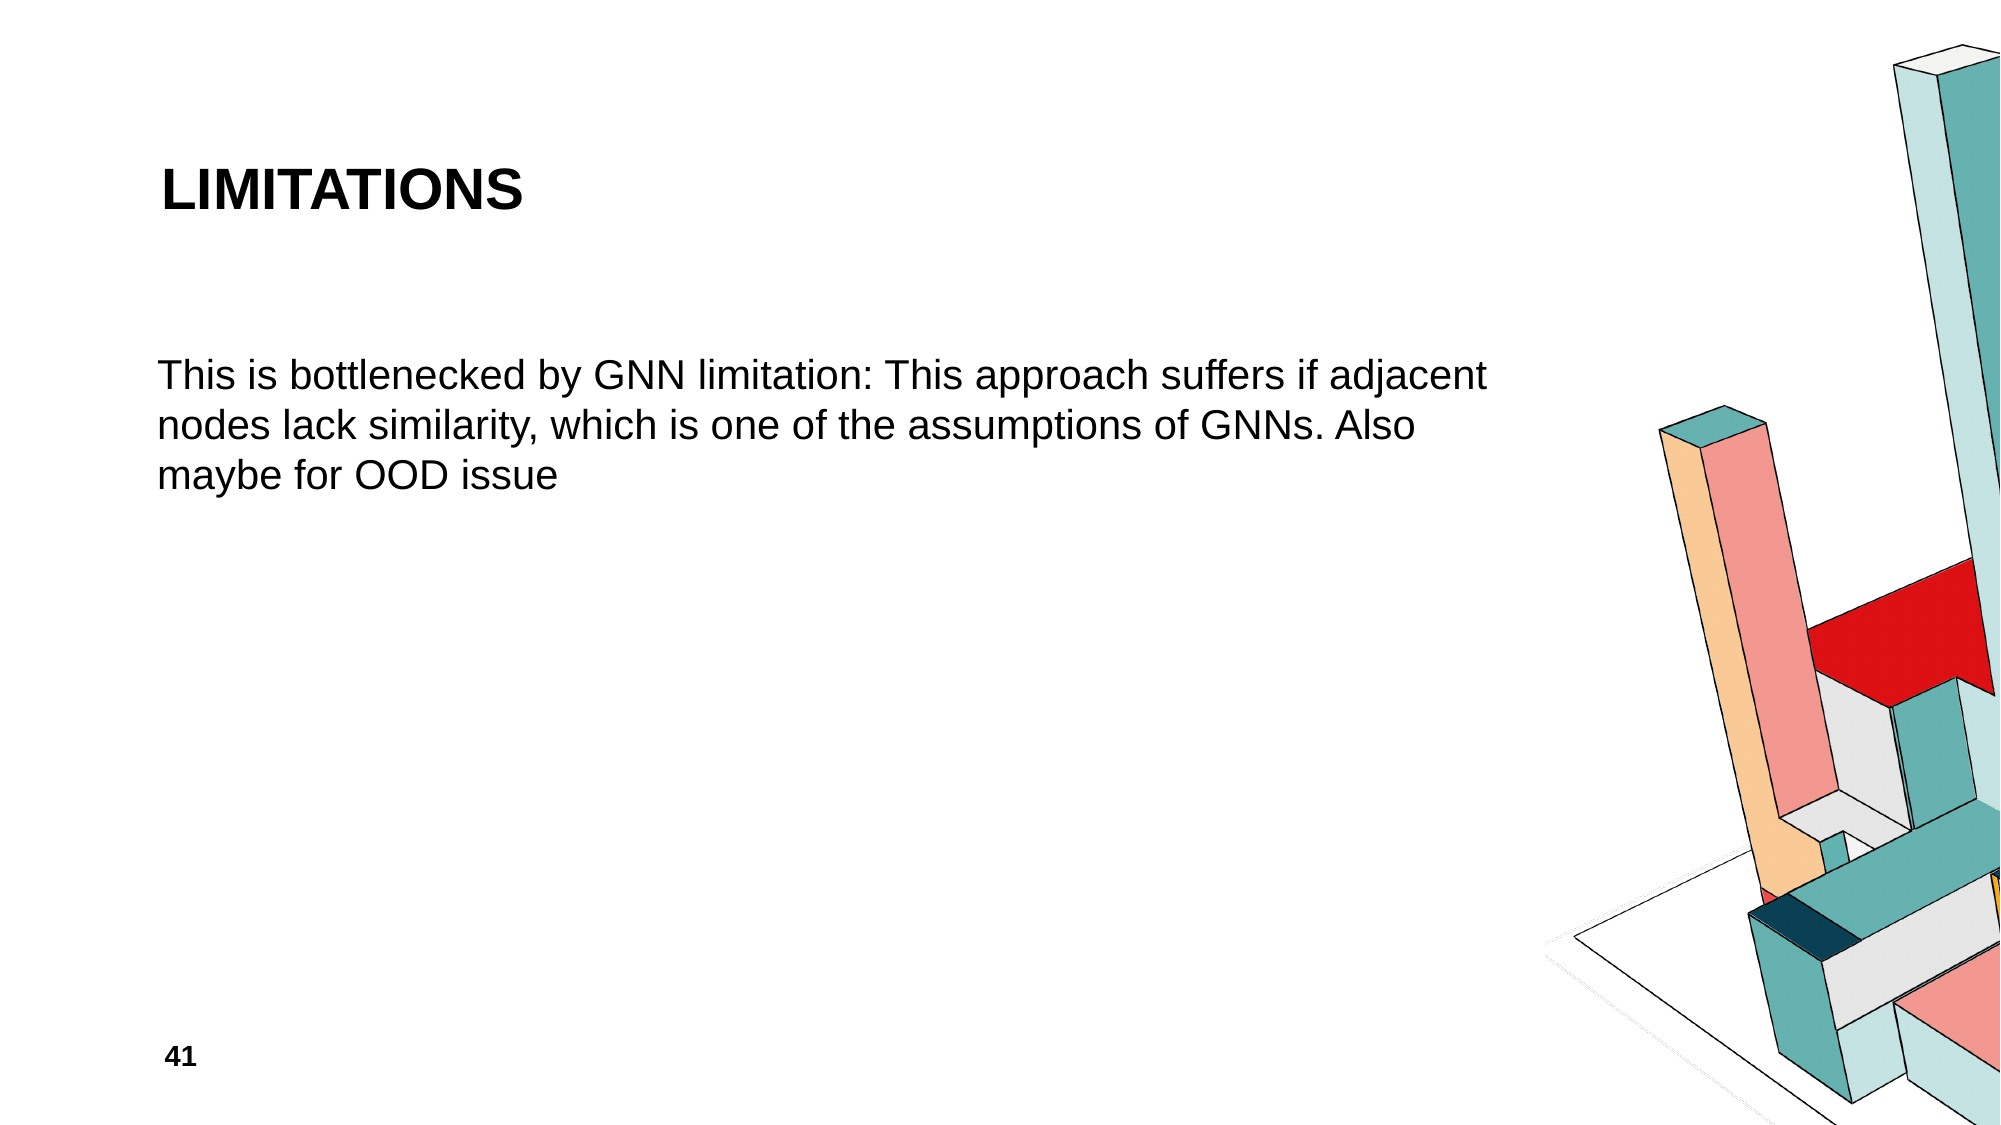

# Limitations
This is bottlenecked by GNN limitation: This approach suffers if adjacent nodes lack similarity, which is one of the assumptions of GNNs. Also maybe for OOD issue
41